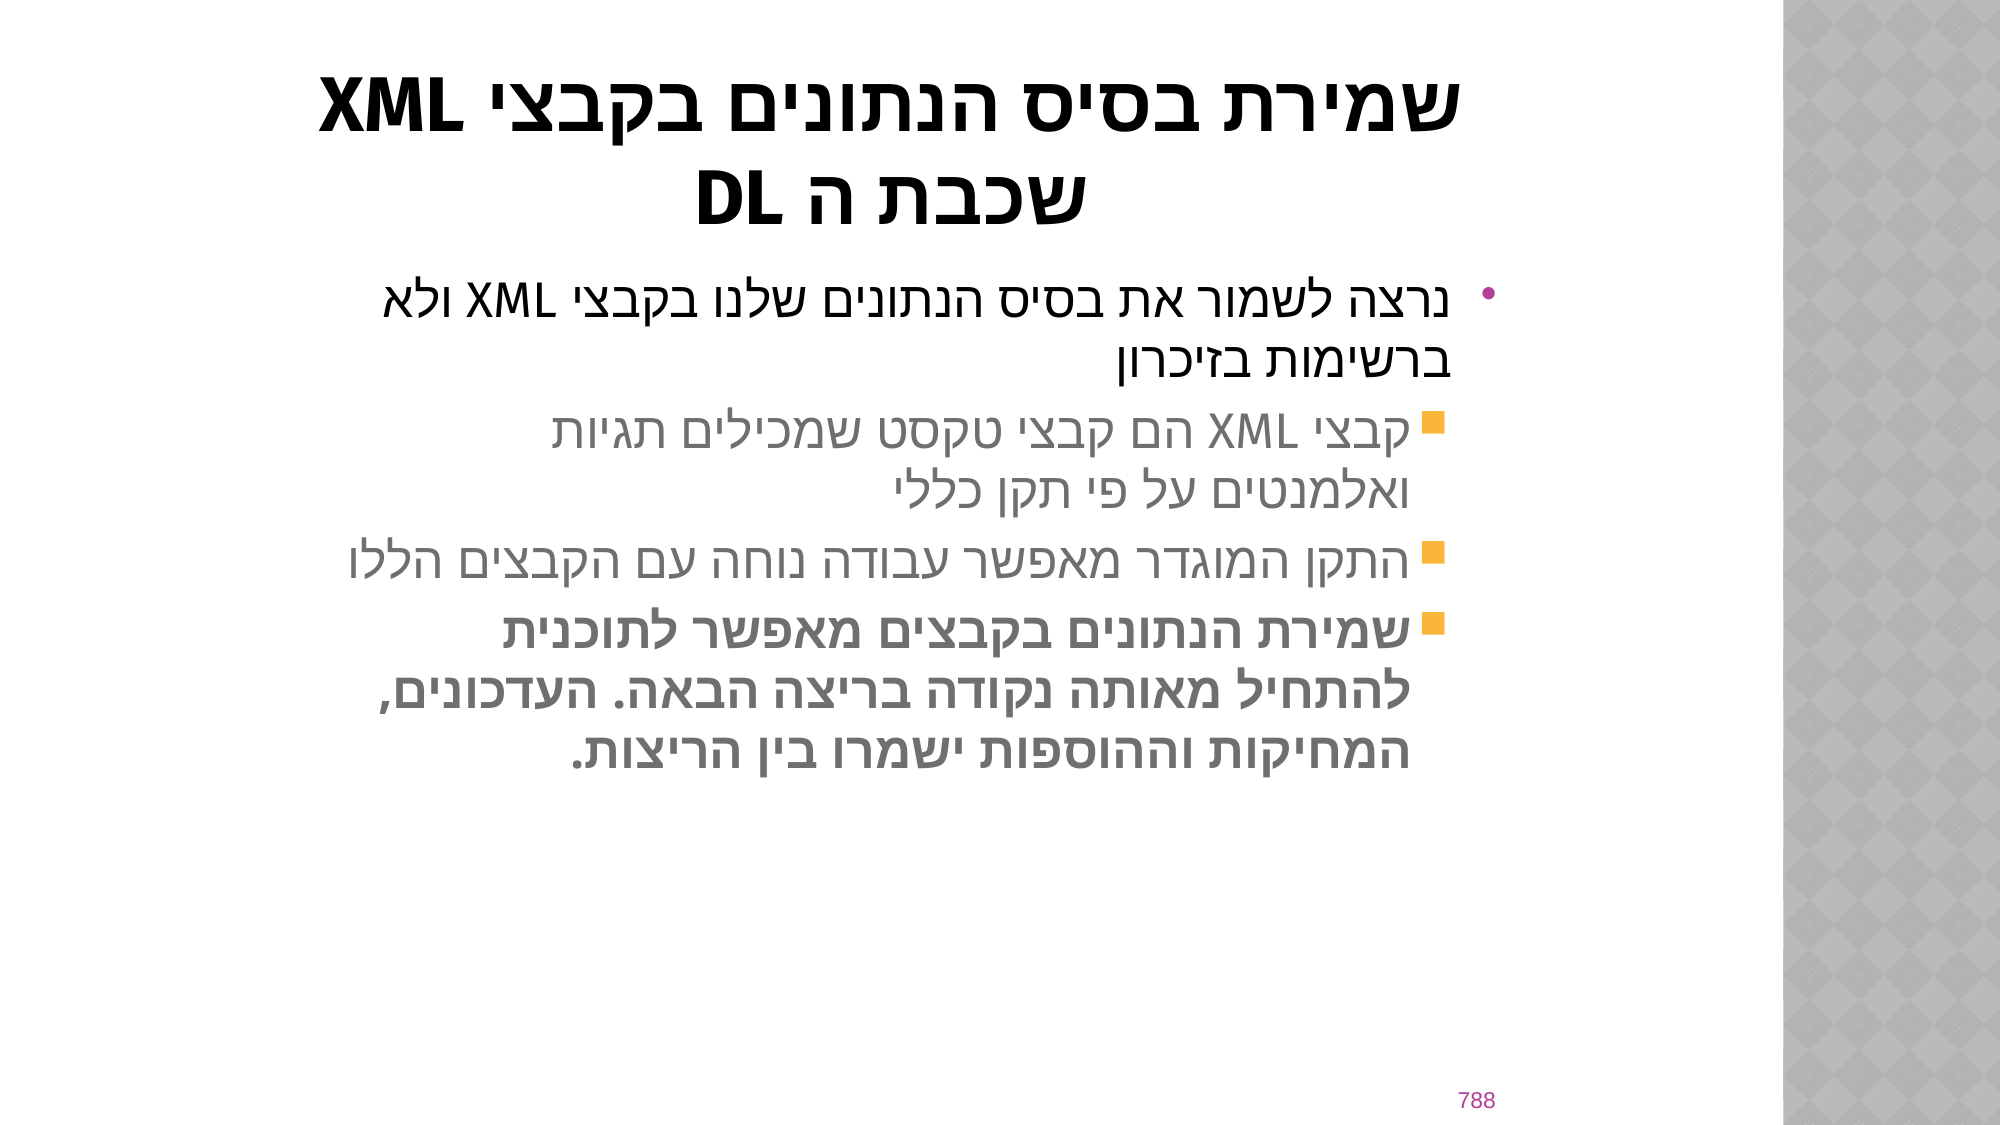

# שמירת בסיס הנתונים בקבצי XML שכבת ה DL
נרצה לשמור את בסיס הנתונים שלנו בקבצי XML ולא ברשימות בזיכרון
קבצי XML הם קבצי טקסט שמכילים תגיות ואלמנטים על פי תקן כללי
התקן המוגדר מאפשר עבודה נוחה עם הקבצים הללו
שמירת הנתונים בקבצים מאפשר לתוכנית להתחיל מאותה נקודה בריצה הבאה. העדכונים, המחיקות וההוספות ישמרו בין הריצות.
788